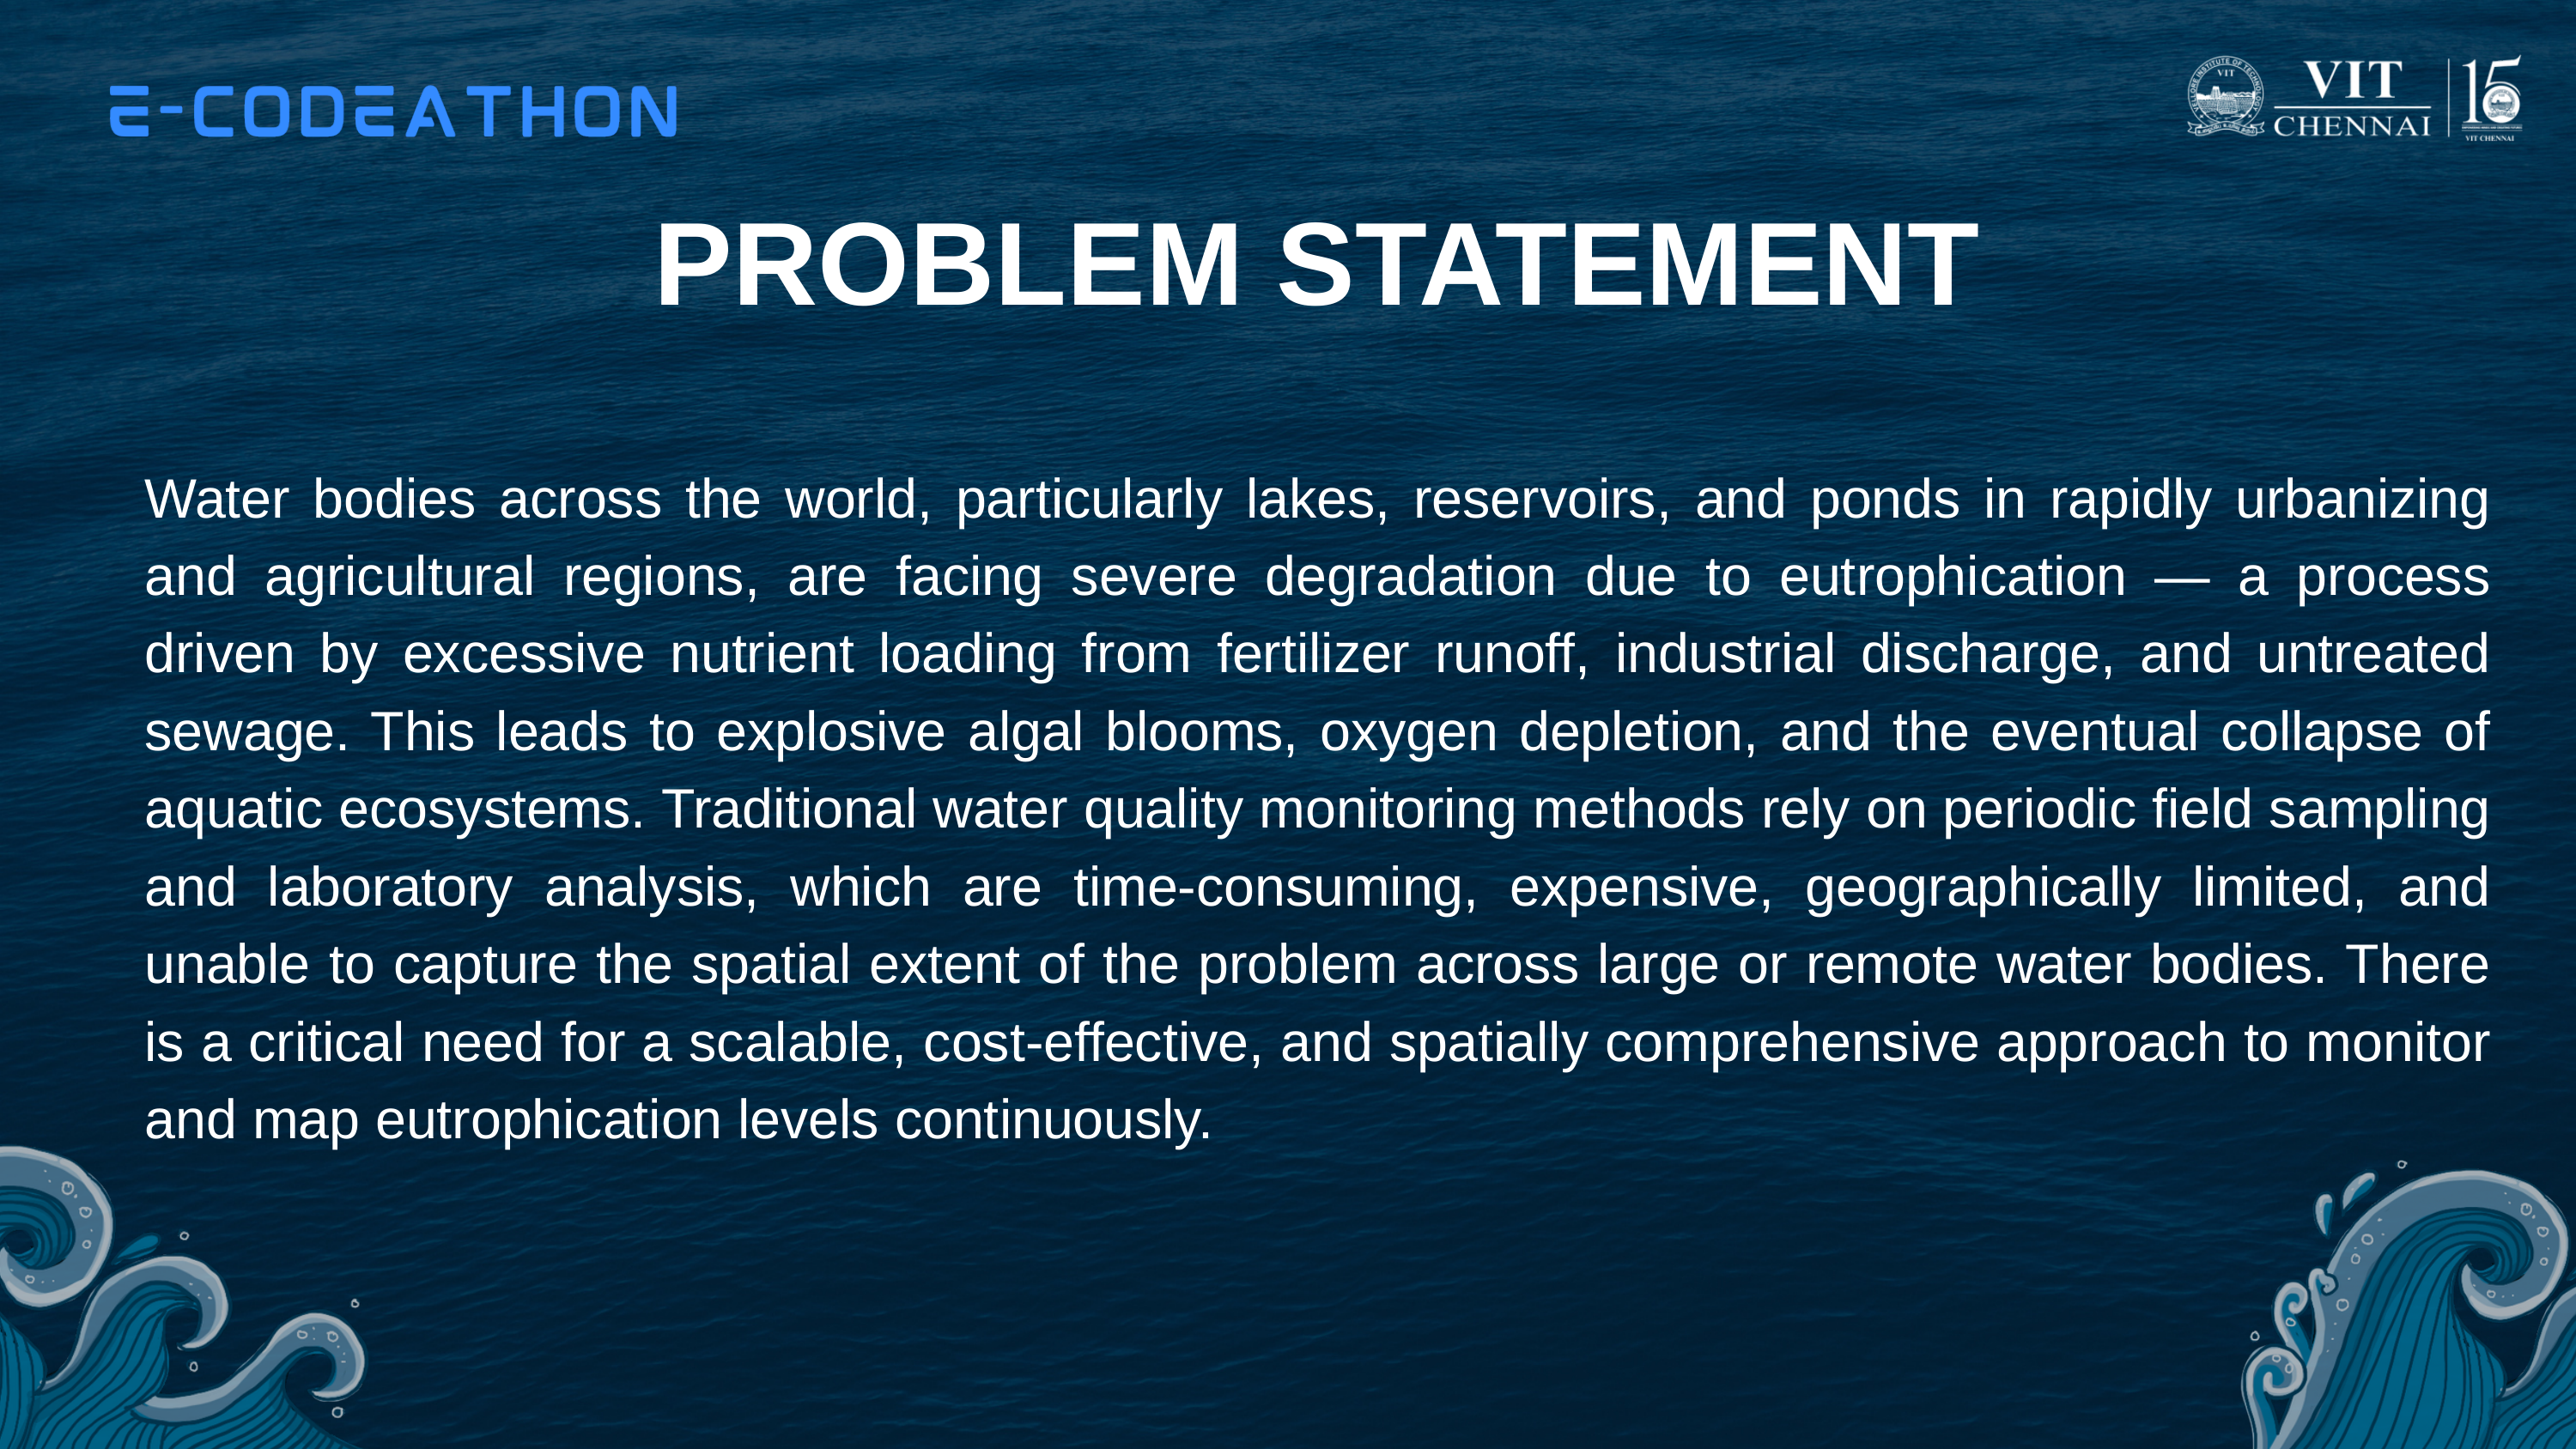

PROBLEM STATEMENT

Water bodies across the world, particularly lakes, reservoirs, and ponds in rapidly urbanizing and agricultural regions, are facing severe degradation due to eutrophication — a process driven by excessive nutrient loading from fertilizer runoff, industrial discharge, and untreated sewage. This leads to explosive algal blooms, oxygen depletion, and the eventual collapse of aquatic ecosystems. Traditional water quality monitoring methods rely on periodic field sampling and laboratory analysis, which are time-consuming, expensive, geographically limited, and unable to capture the spatial extent of the problem across large or remote water bodies. There is a critical need for a scalable, cost-effective, and spatially comprehensive approach to monitor and map eutrophication levels continuously.